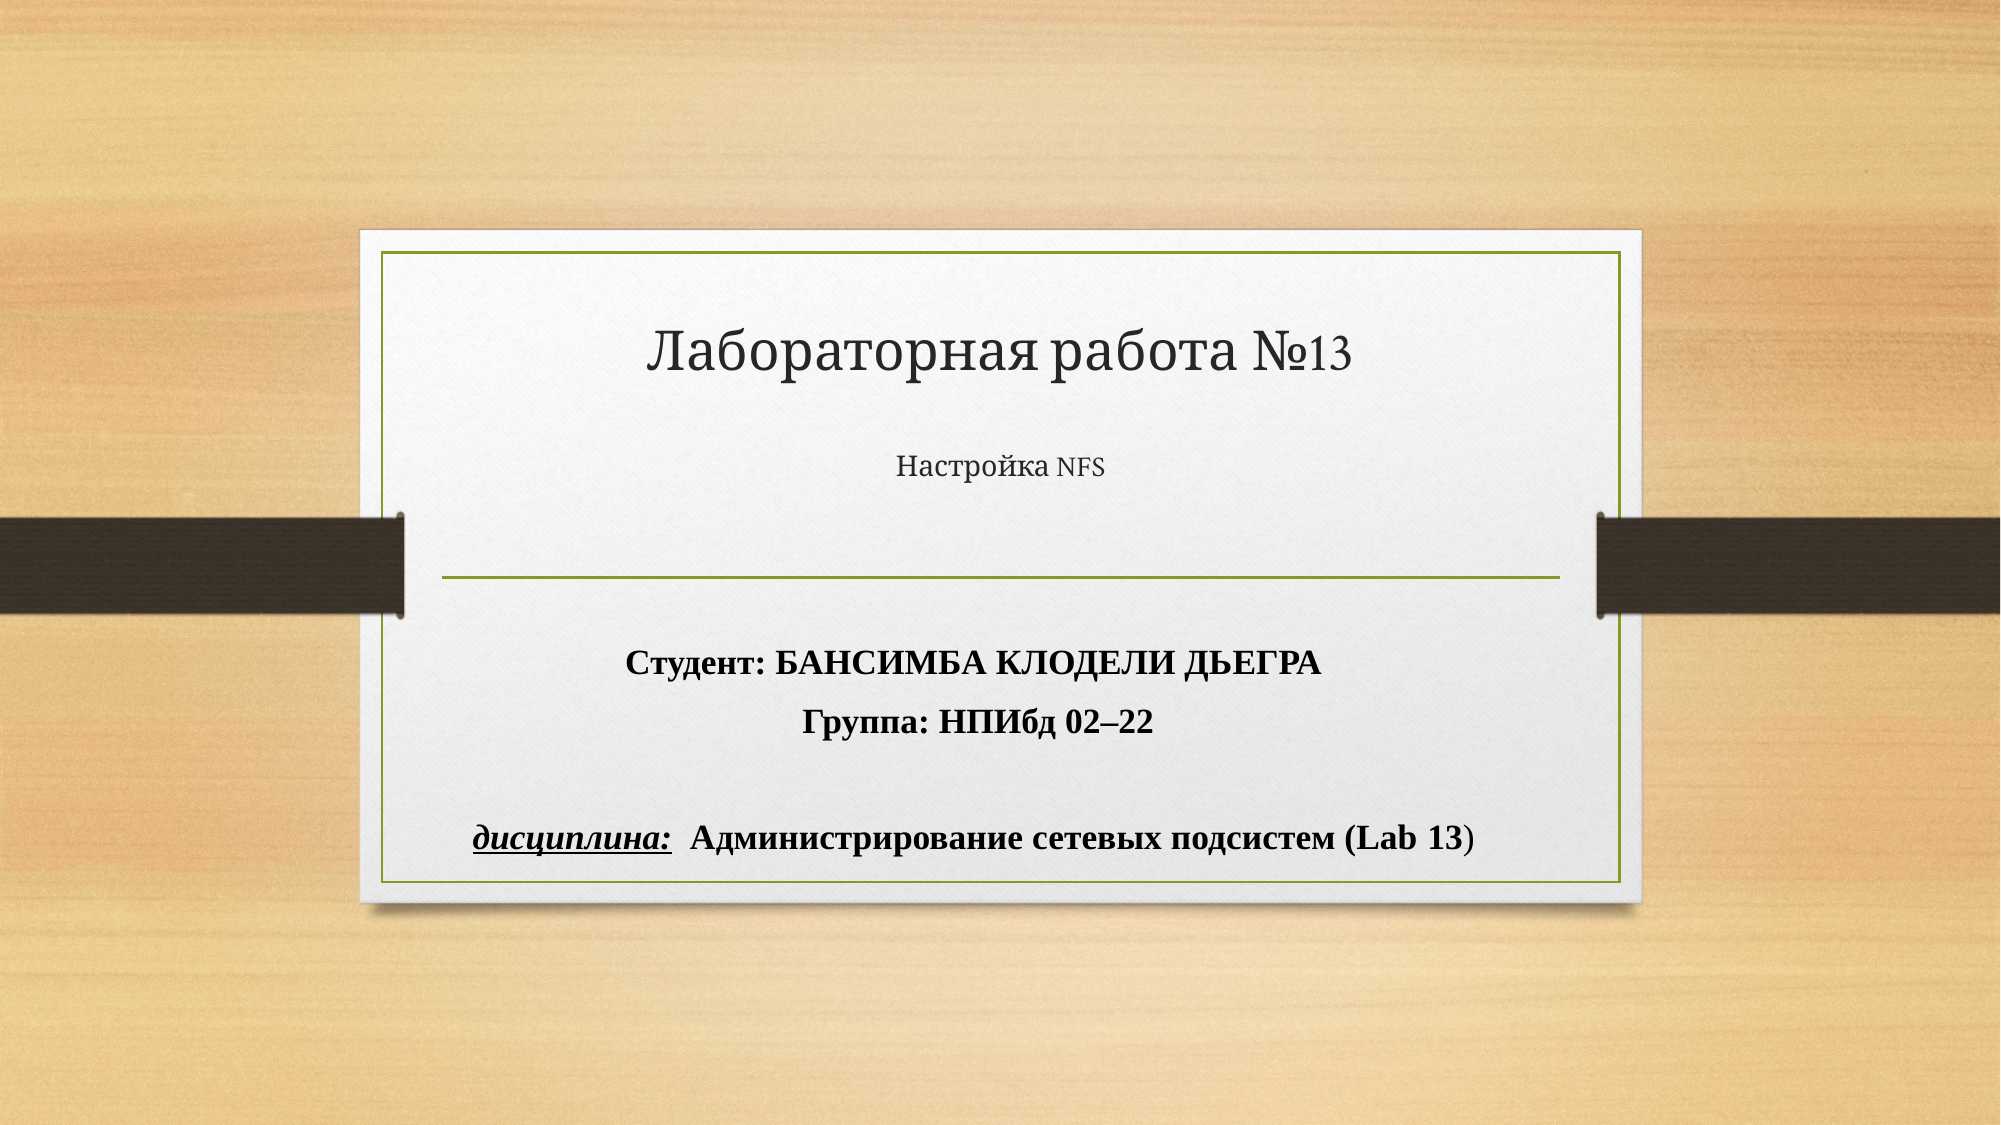

# Лабораторная работа №13 Настройка NFS
Студент: БАНСИМБА КЛОДЕЛИ ДЬЕГРА
 Группа: НПИбд 02–22

дисциплина:  Администрирование сетевых подсистем (Lab 13)